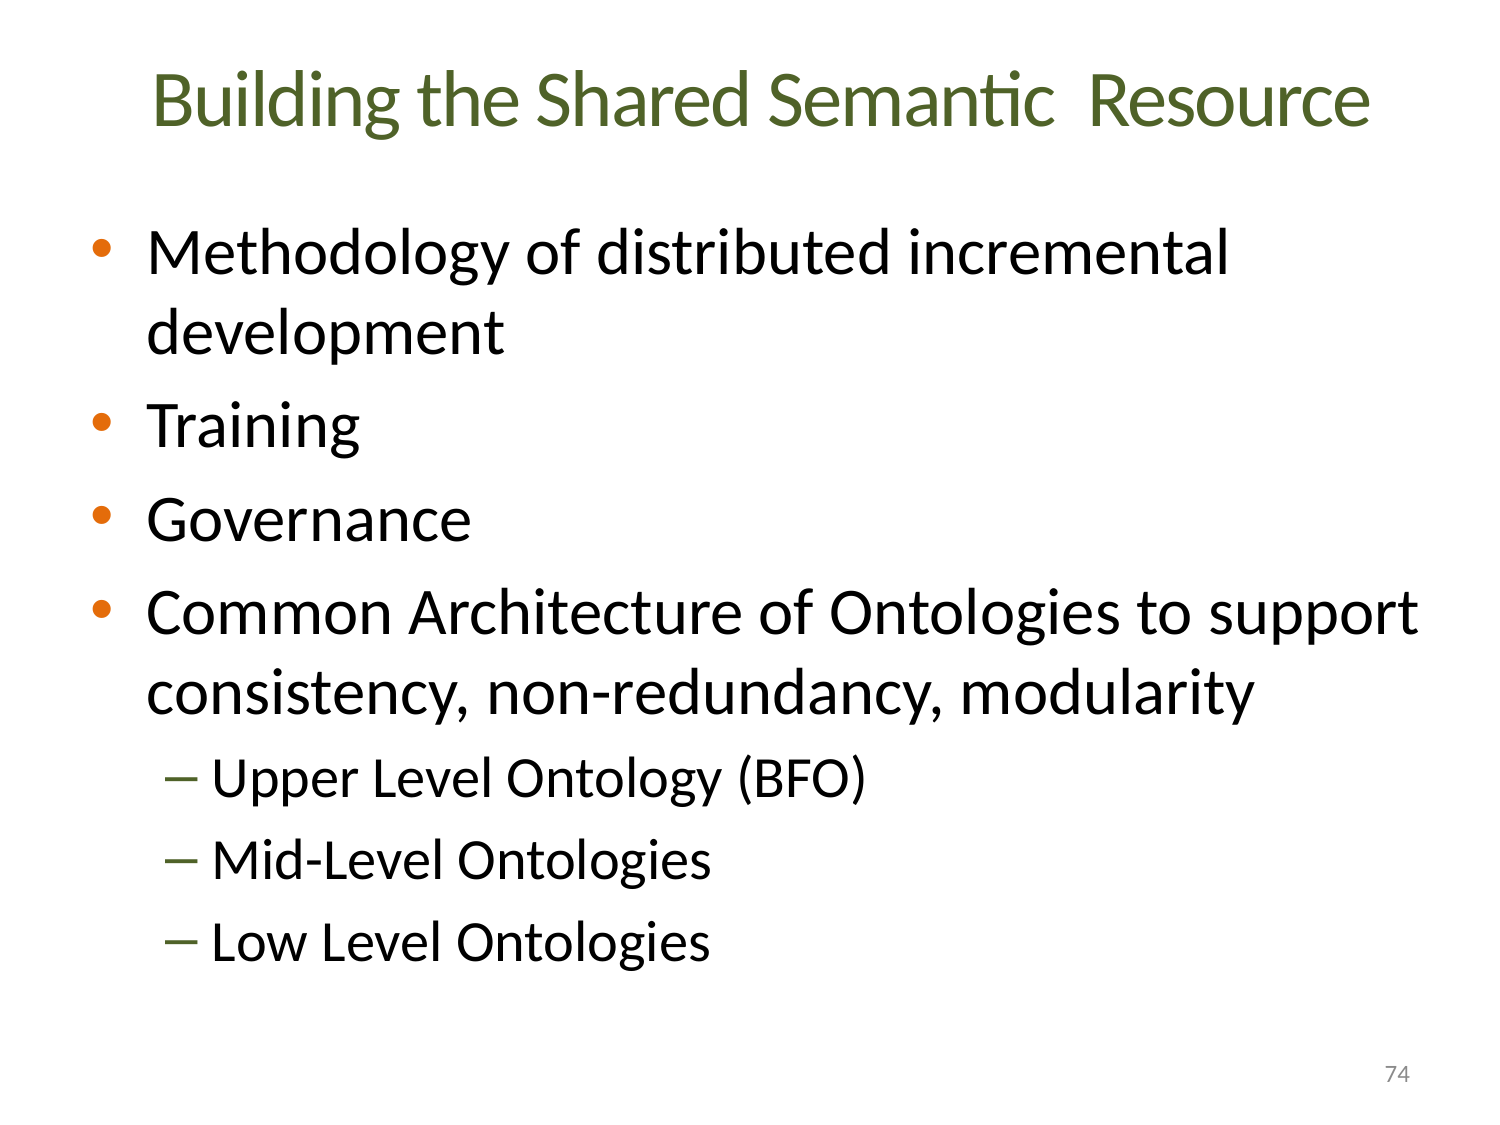

# Building the Shared Semantic  Resource
Methodology of distributed incremental development
Training
Governance
Common Architecture of Ontologies to support consistency, non-redundancy, modularity
Upper Level Ontology (BFO)
Mid-Level Ontologies
Low Level Ontologies

74